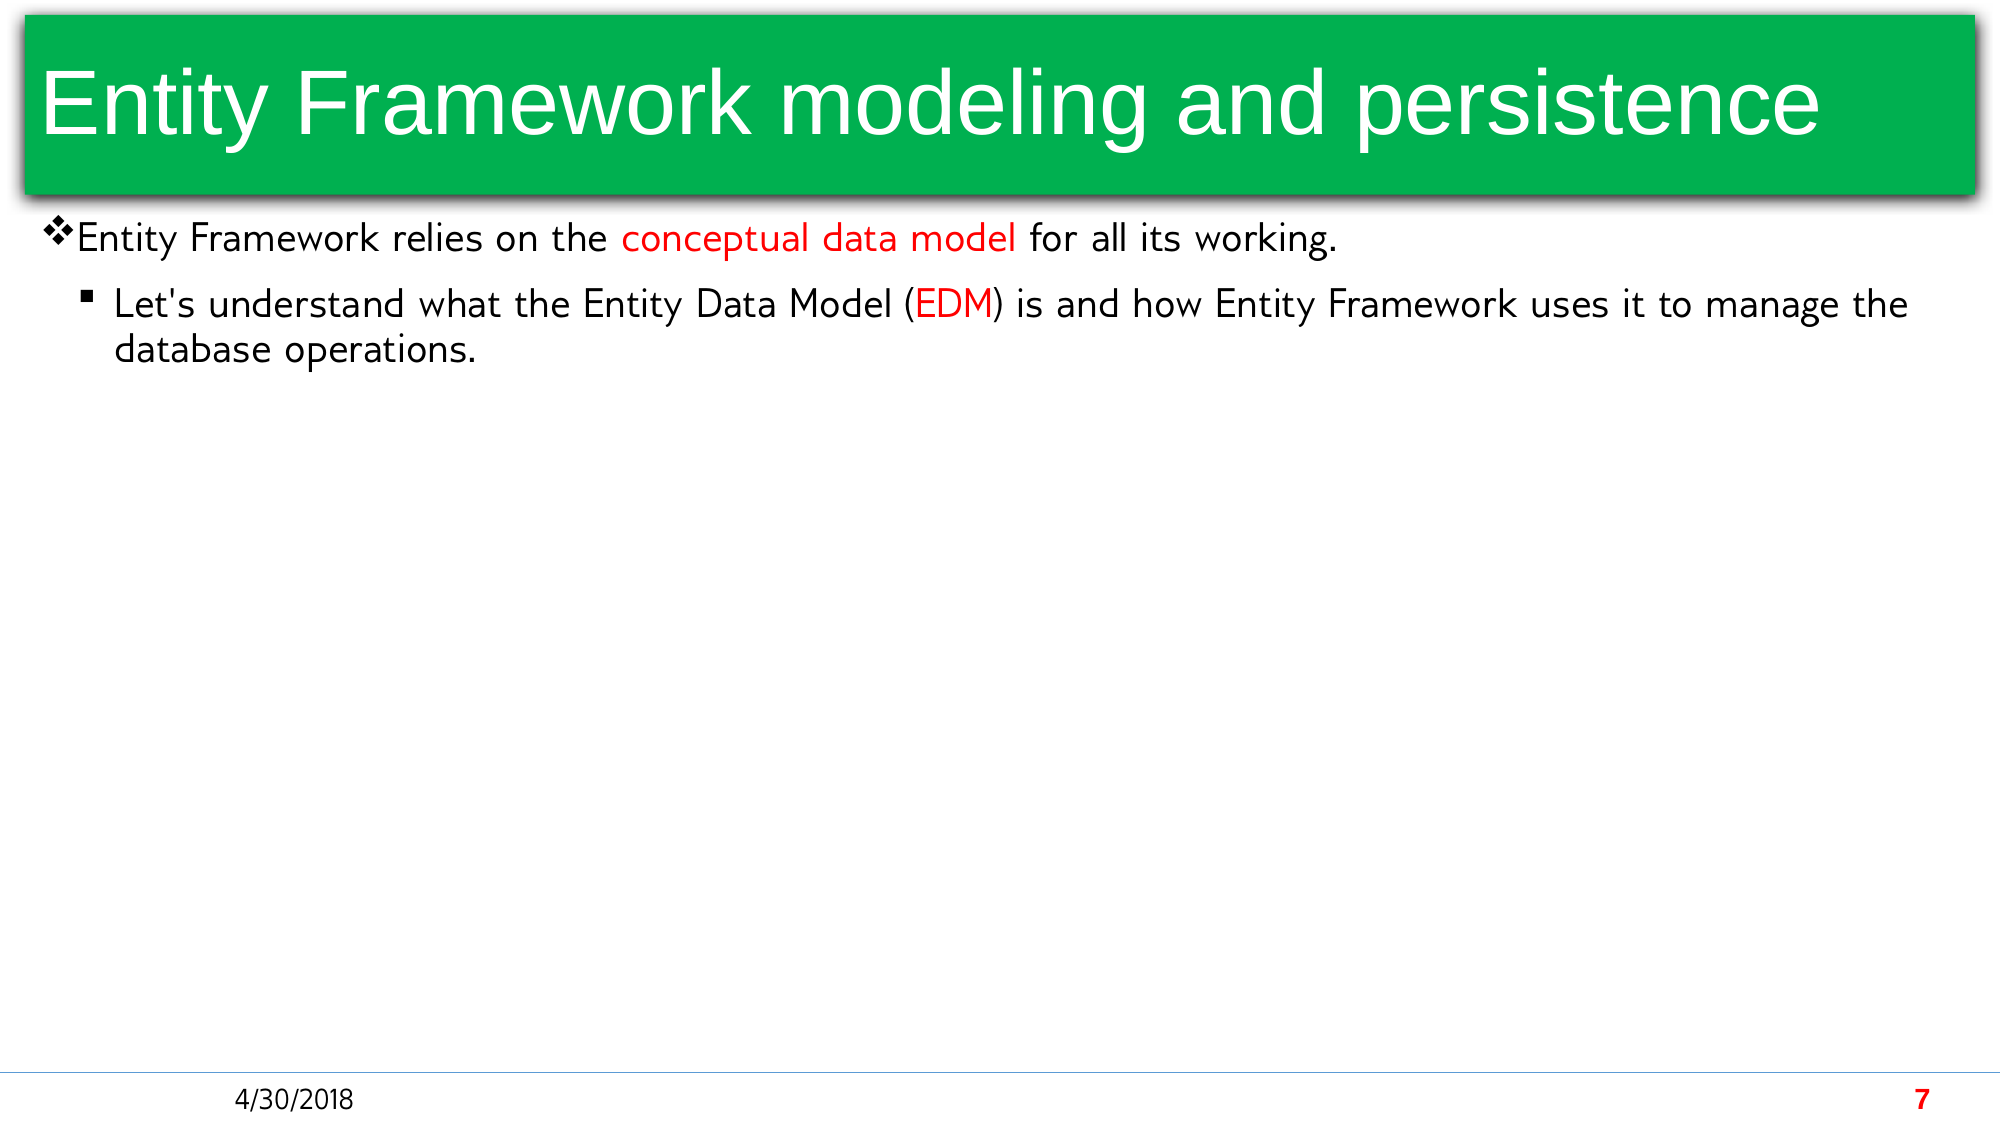

# Entity Framework modeling and persistence
Entity Framework relies on the conceptual data model for all its working.
Let's understand what the Entity Data Model (EDM) is and how Entity Framework uses it to manage the database operations.

4/30/2018
7